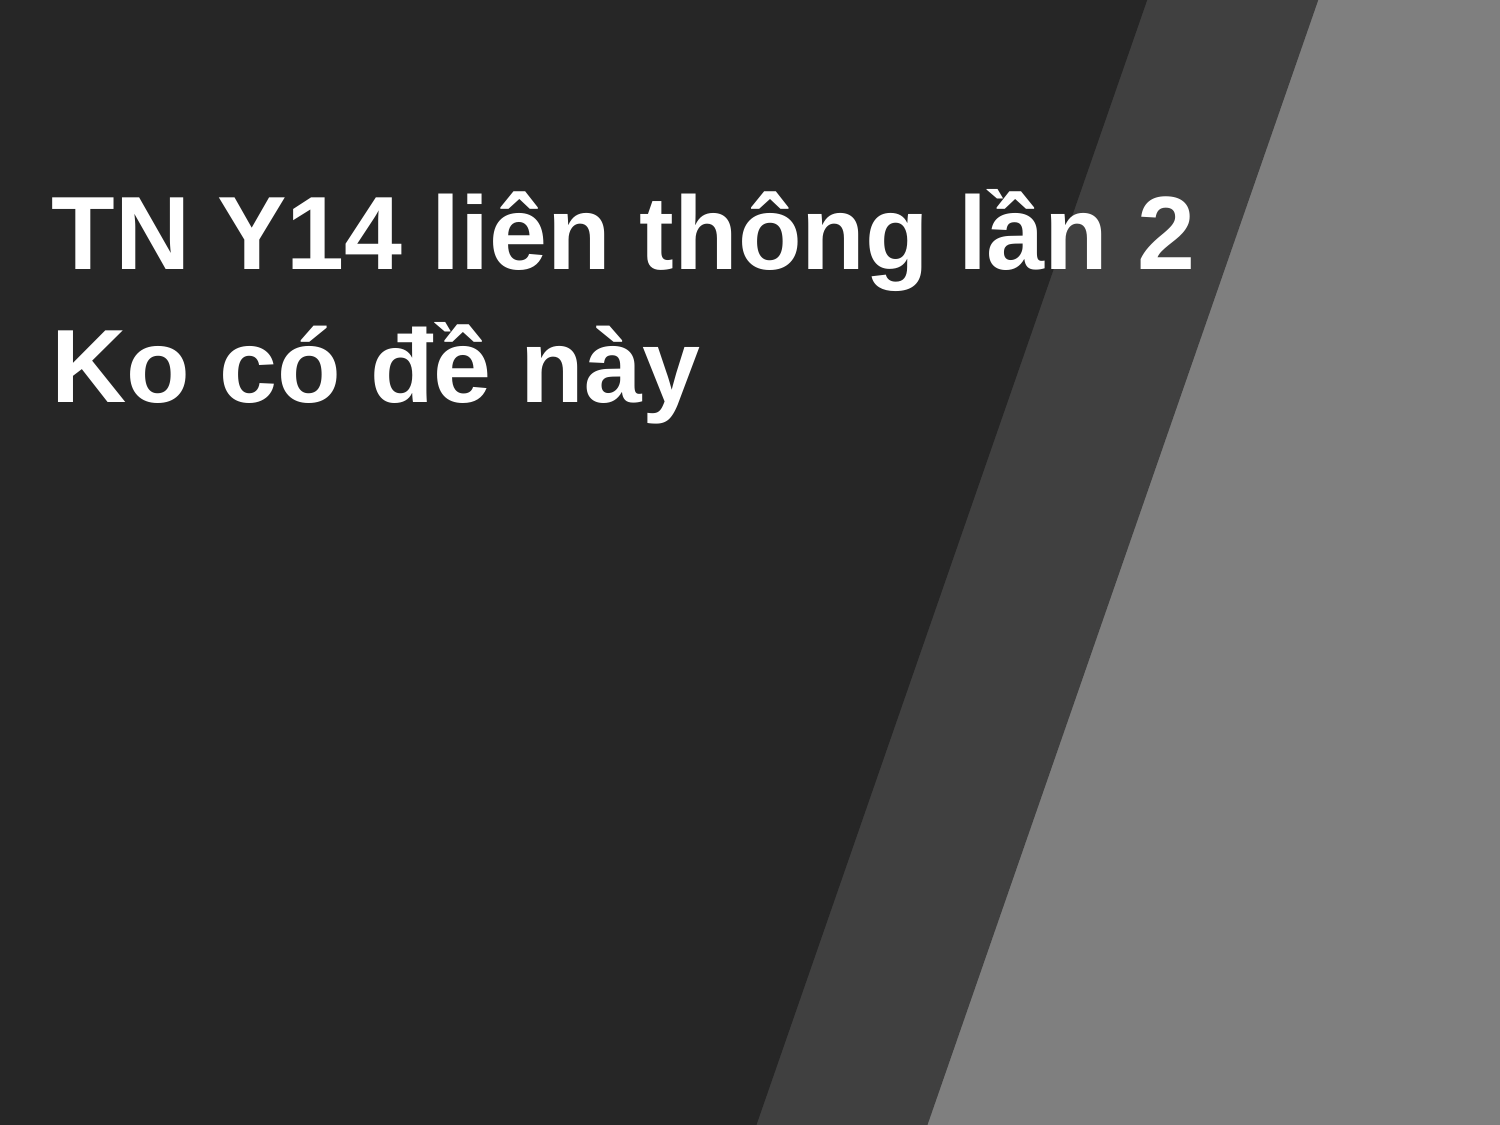

TN Y14 liên thông lần 2
Ko có đề này